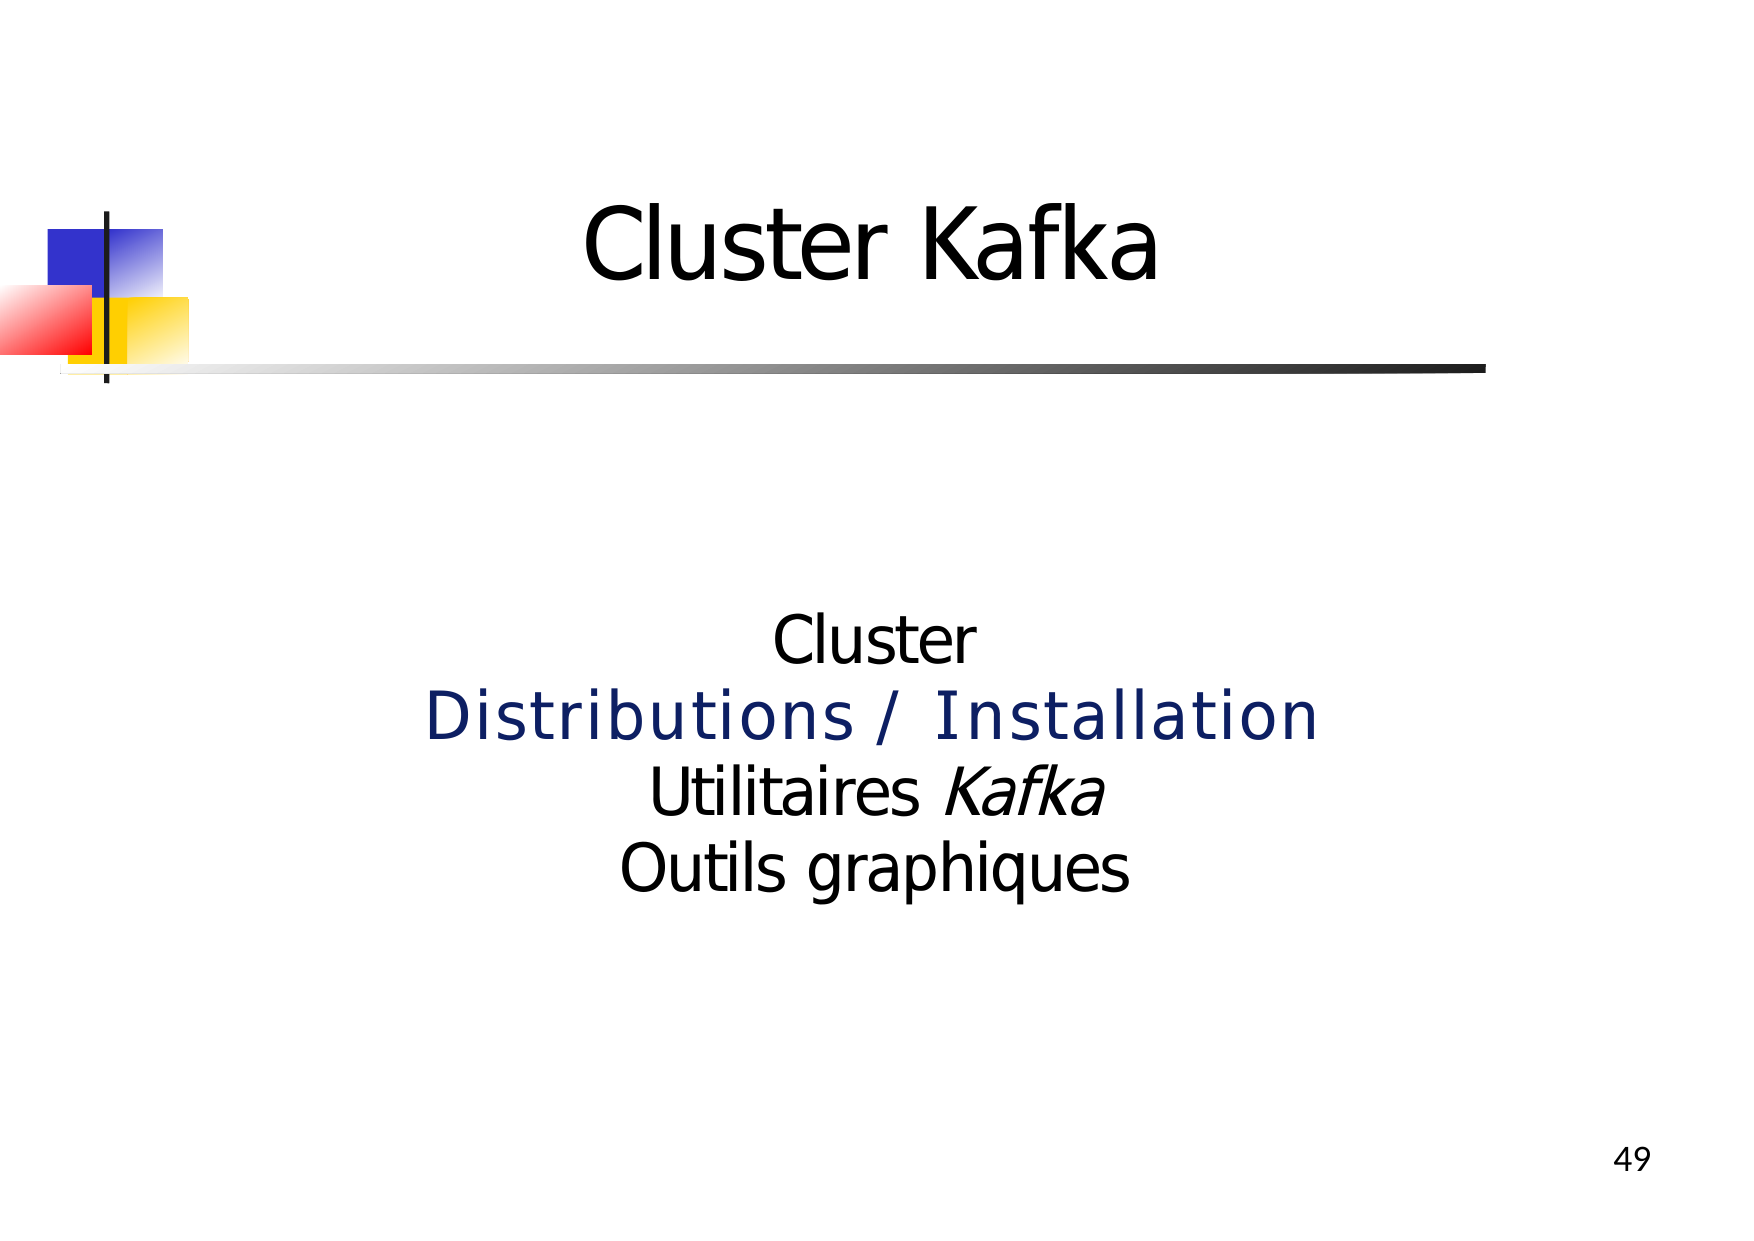

Cluster Kafka

Cluster
Distributions / Installation
Utilitaires Kafka
Outils graphiques